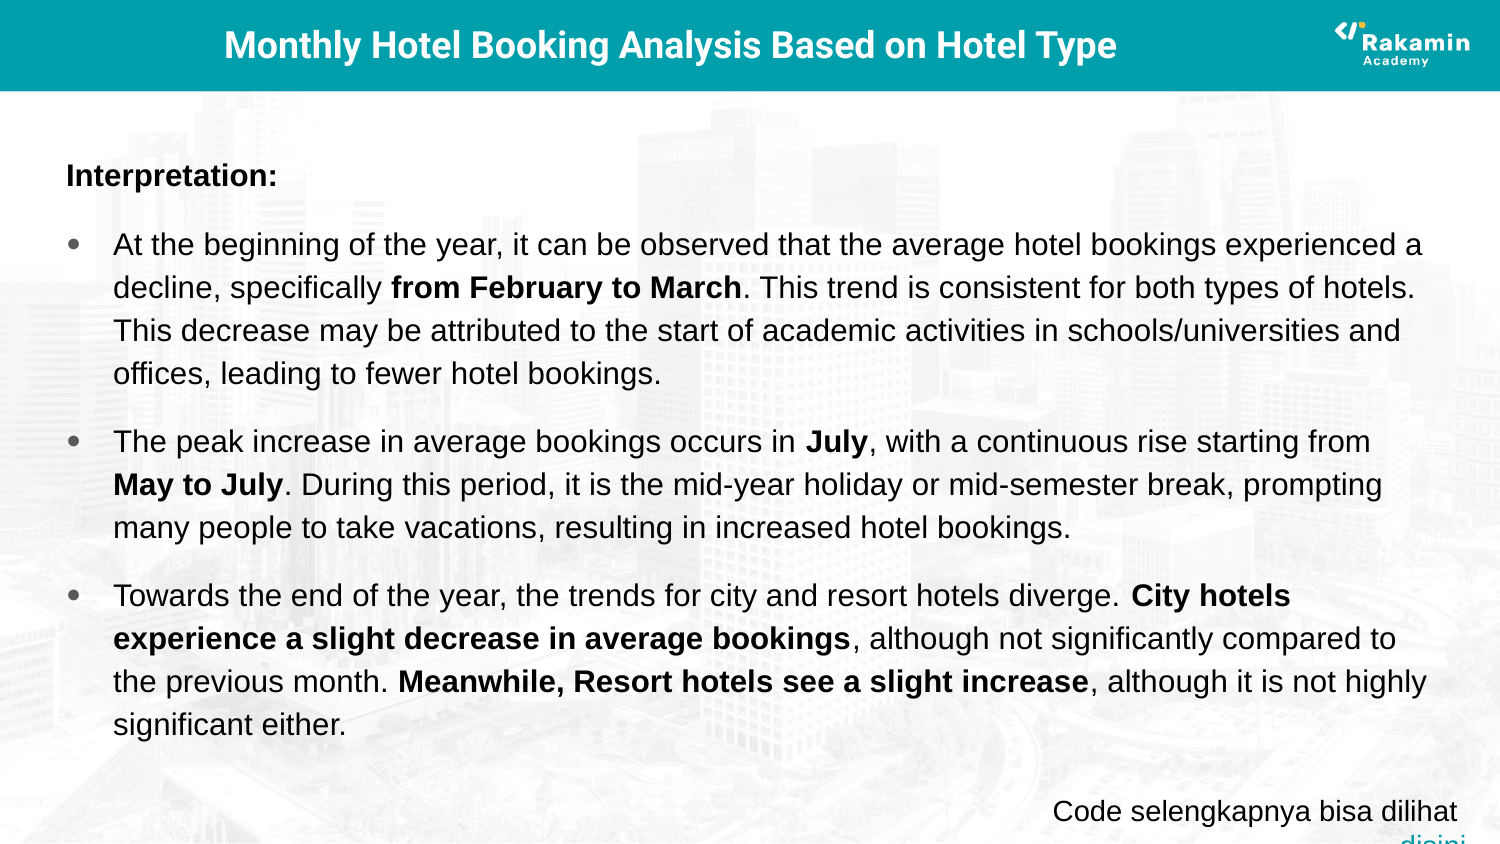

# Monthly Hotel Booking Analysis Based on Hotel Type
Interpretation:
At the beginning of the year, it can be observed that the average hotel bookings experienced a decline, specifically from February to March. This trend is consistent for both types of hotels. This decrease may be attributed to the start of academic activities in schools/universities and offices, leading to fewer hotel bookings.
The peak increase in average bookings occurs in July, with a continuous rise starting from May to July. During this period, it is the mid-year holiday or mid-semester break, prompting many people to take vacations, resulting in increased hotel bookings.
Towards the end of the year, the trends for city and resort hotels diverge. City hotels experience a slight decrease in average bookings, although not significantly compared to the previous month. Meanwhile, Resort hotels see a slight increase, although it is not highly significant either.
Code selengkapnya bisa dilihat disini